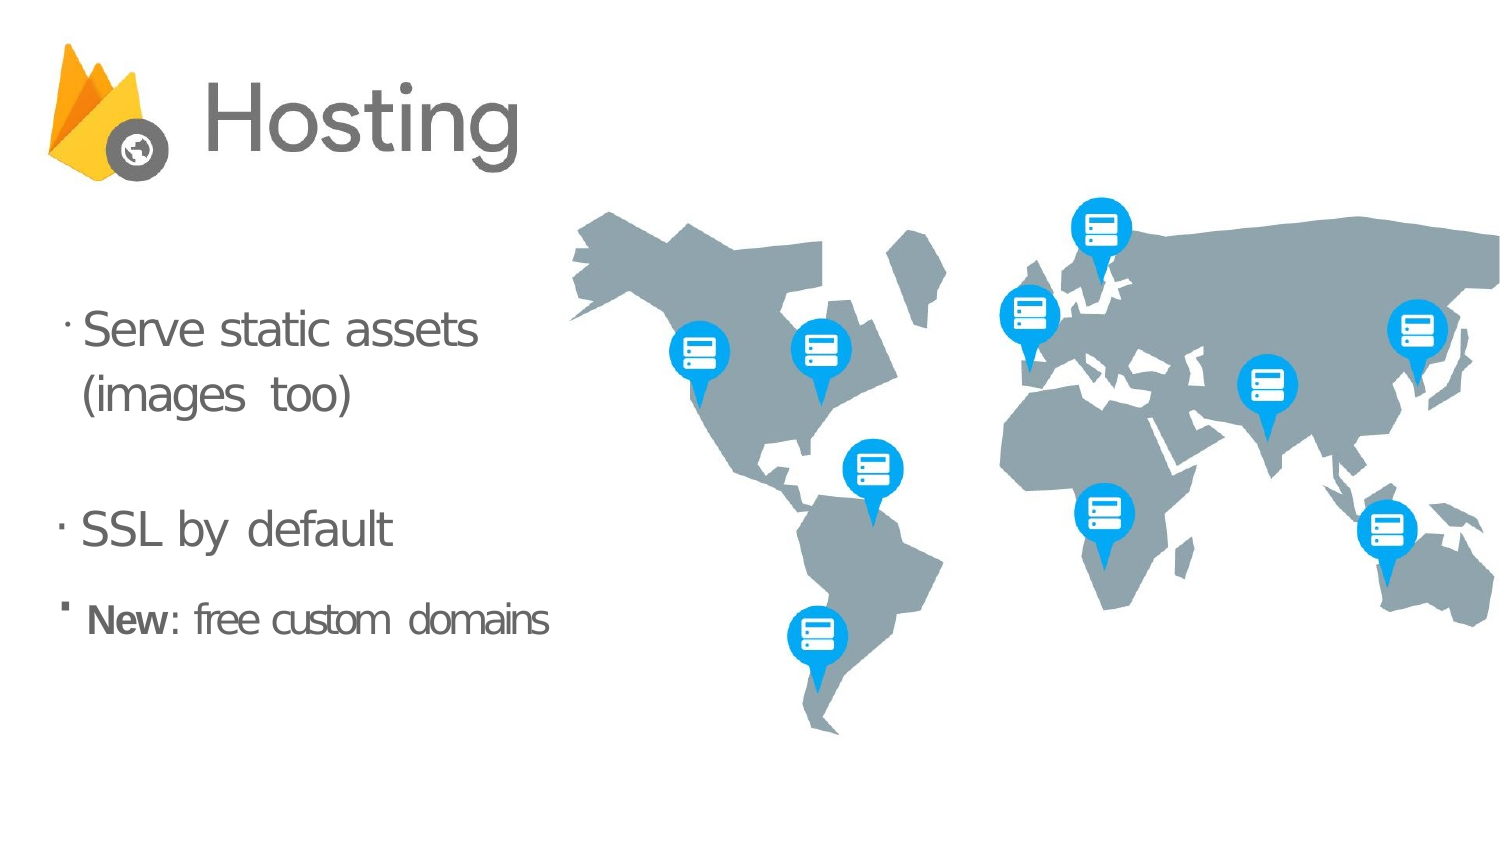

SectionX
SectionY  SectionZ
Serve static assets (images  too)

SSL by default
New: free custom domains